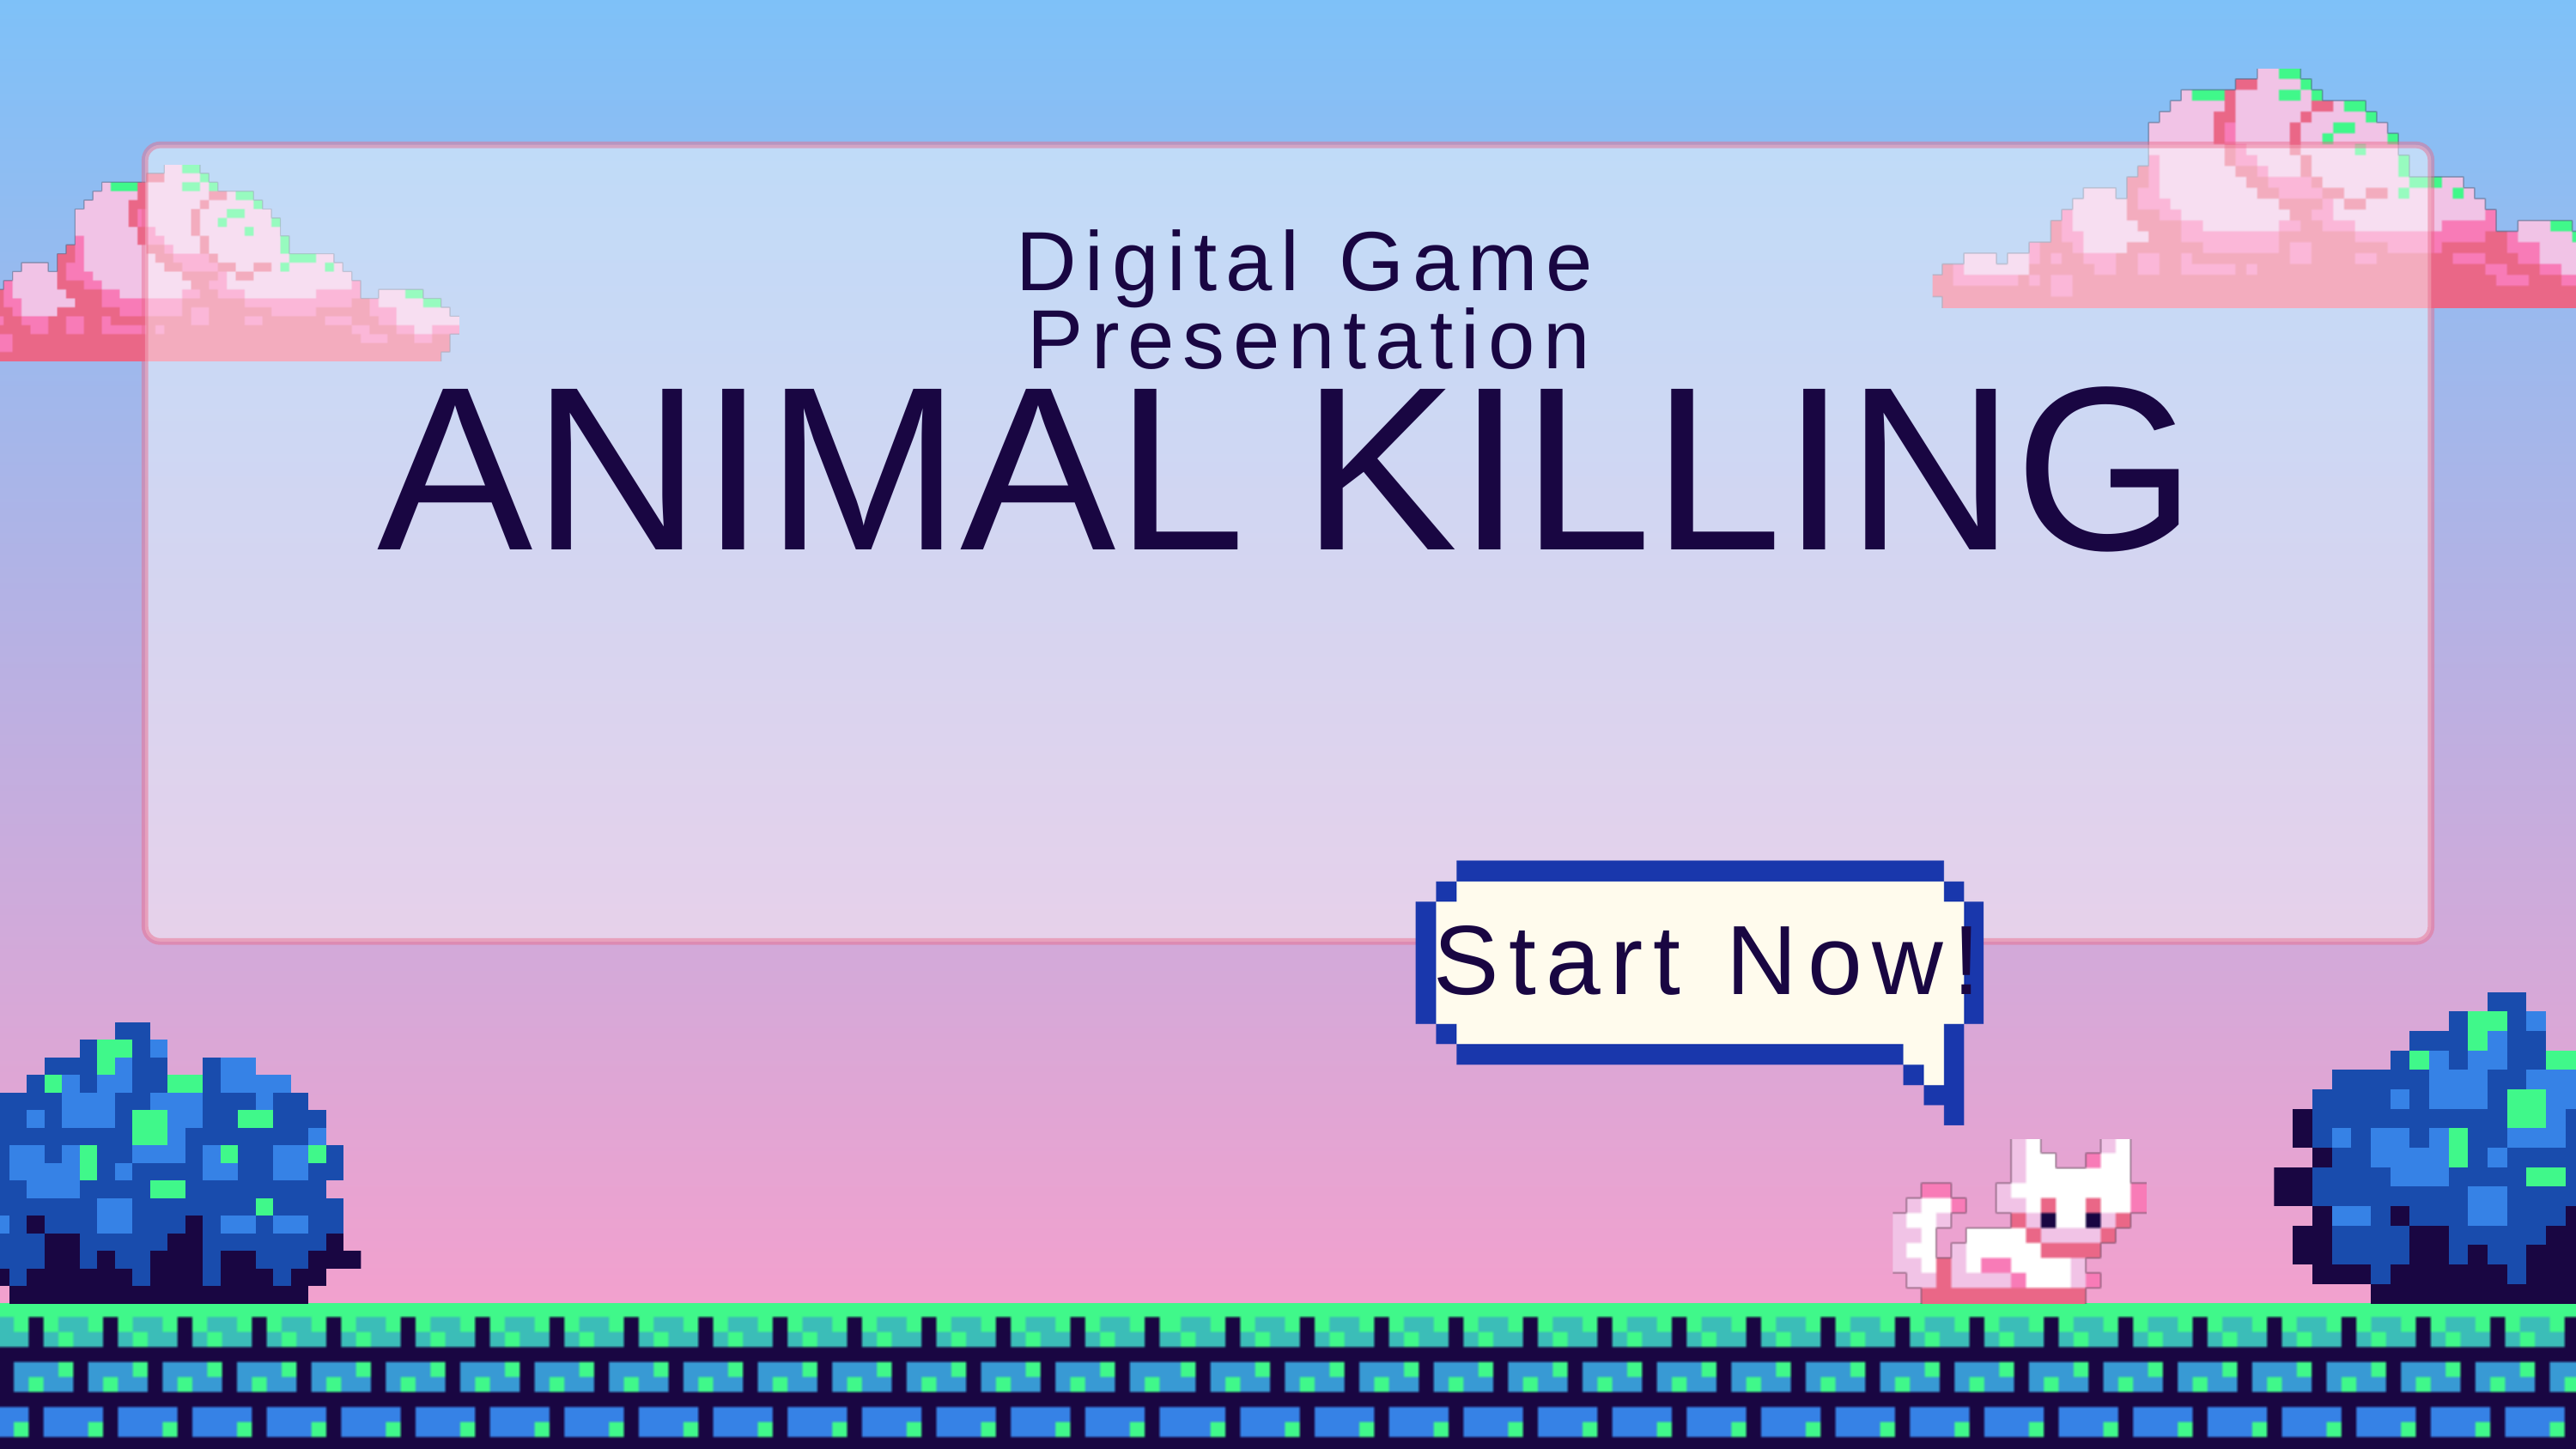

Digital Game Presentation
ANIMAL KILLING

Start Now!